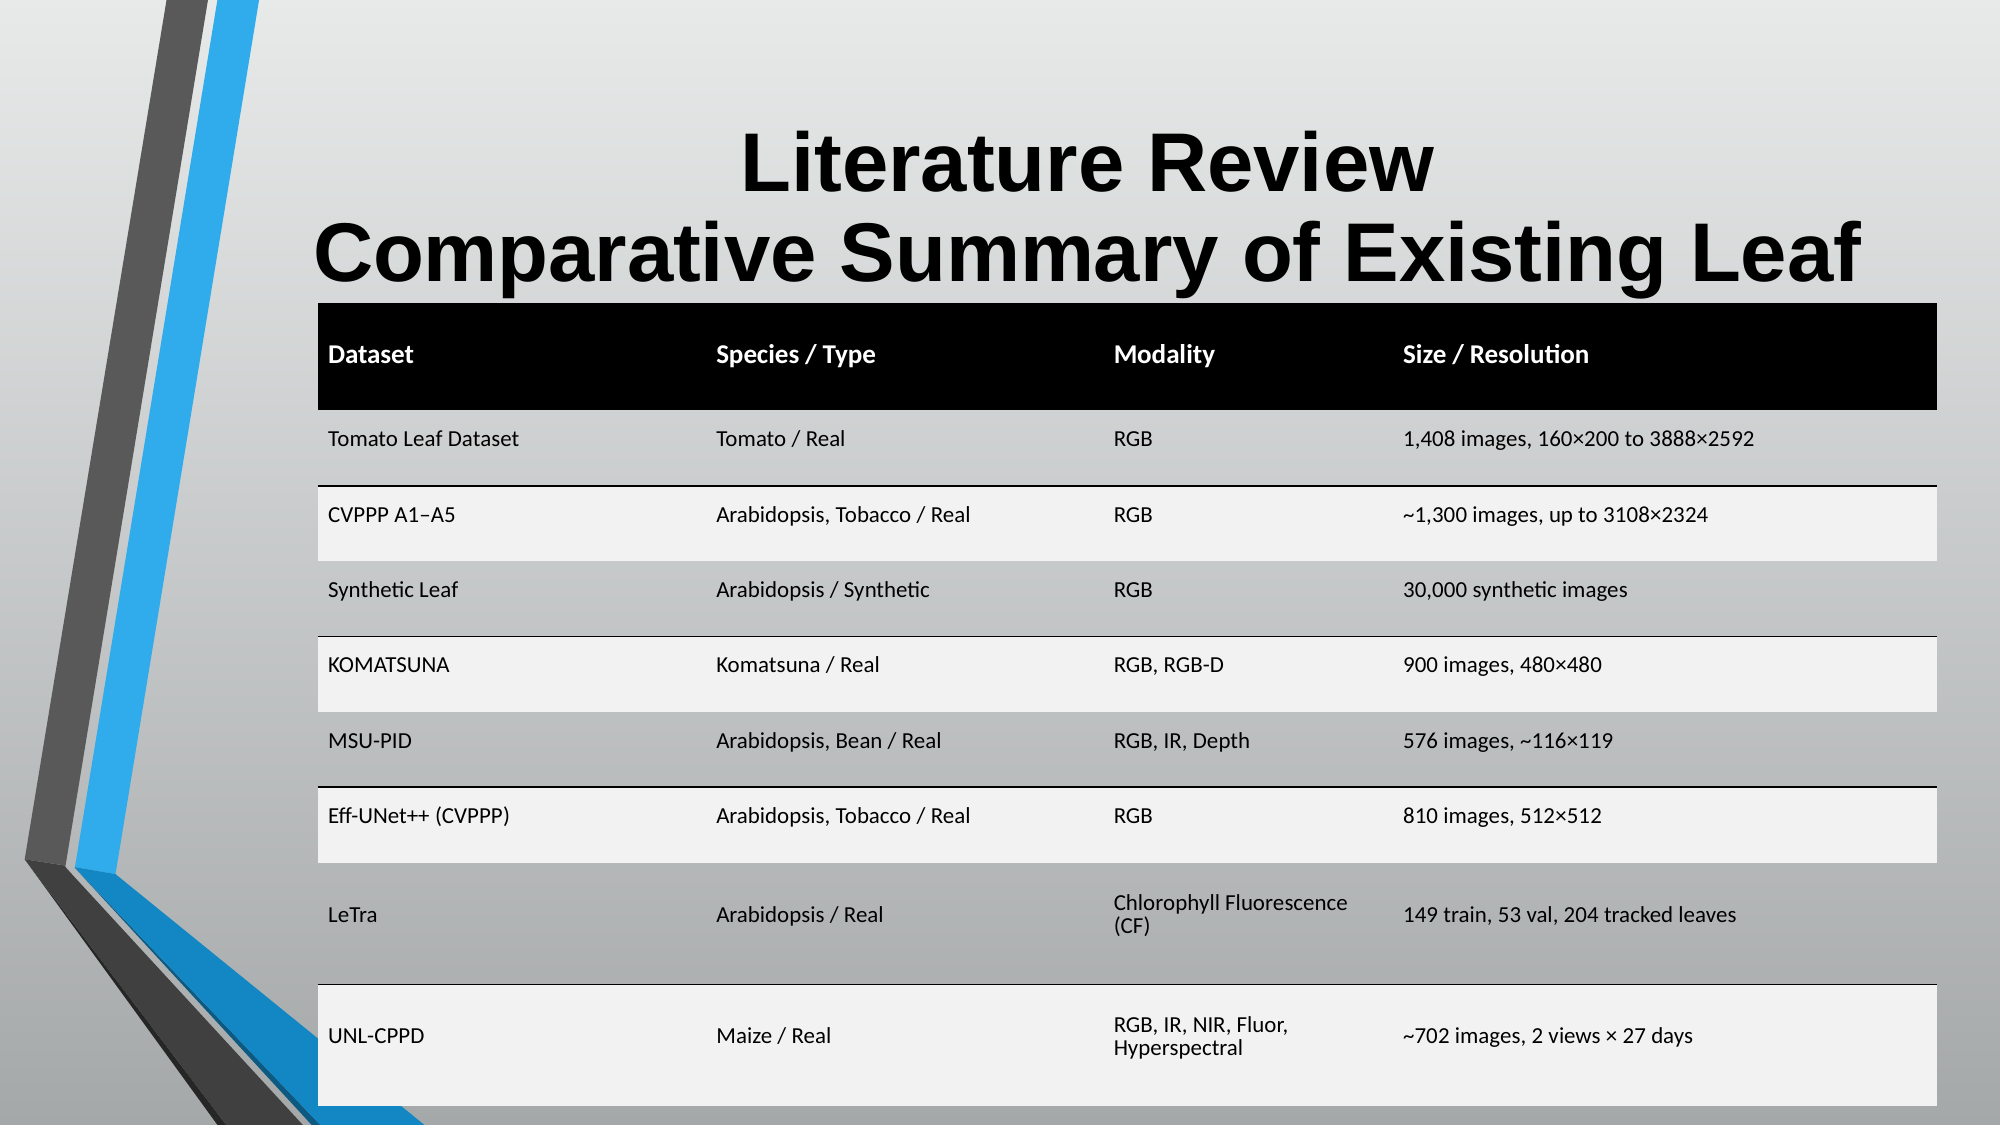

# Literature Review Comparative Summary of Existing Leaf Datasets

| Dataset | Species / Type | Modality | Size / Resolution |
| --- | --- | --- | --- |
| Tomato Leaf Dataset | Tomato / Real | RGB | 1,408 images, 160×200 to 3888×2592 |
| CVPPP A1–A5 | Arabidopsis, Tobacco / Real | RGB | ~1,300 images, up to 3108×2324 |
| Synthetic Leaf | Arabidopsis / Synthetic | RGB | 30,000 synthetic images |
| KOMATSUNA | Komatsuna / Real | RGB, RGB-D | 900 images, 480×480 |
| MSU-PID | Arabidopsis, Bean / Real | RGB, IR, Depth | 576 images, ~116×119 |
| Eff-UNet++ (CVPPP) | Arabidopsis, Tobacco / Real | RGB | 810 images, 512×512 |
| LeTra | Arabidopsis / Real | Chlorophyll Fluorescence (CF) | 149 train, 53 val, 204 tracked leaves |
| UNL-CPPD | Maize / Real | RGB, IR, NIR, Fluor, Hyperspectral | ~702 images, 2 views × 27 days |